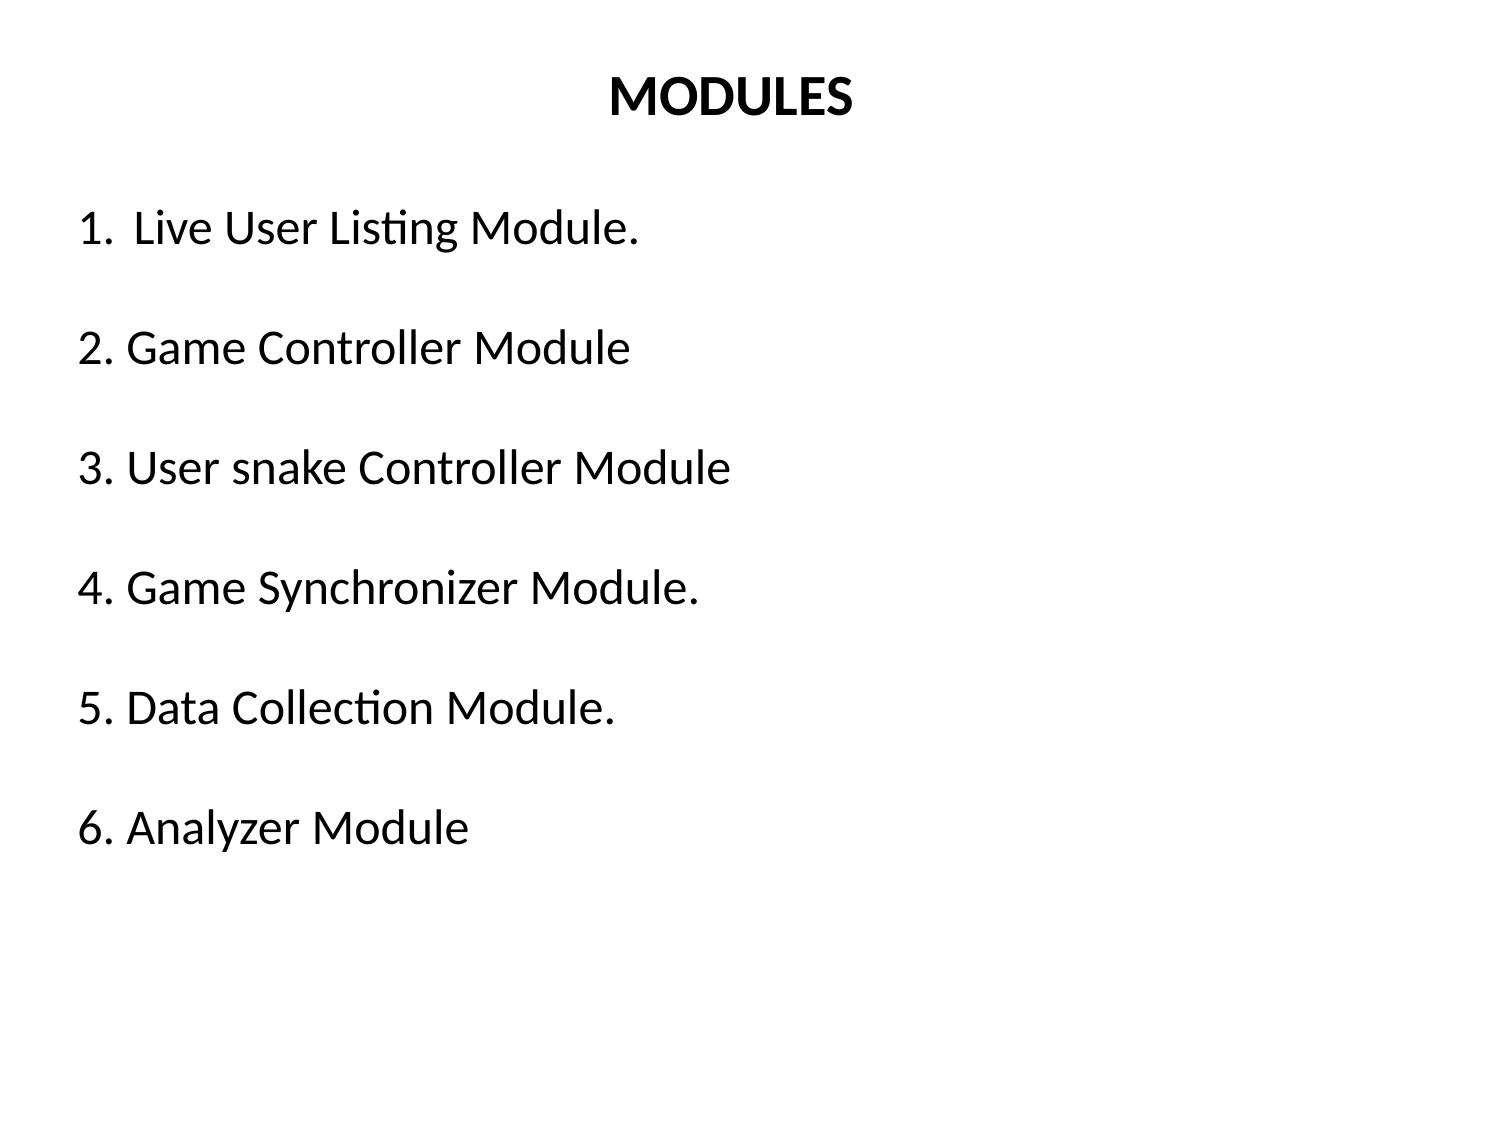

MODULES
Live User Listing Module.

2. Game Controller Module

3. User snake Controller Module

4. Game Synchronizer Module.

5. Data Collection Module.

6. Analyzer Module